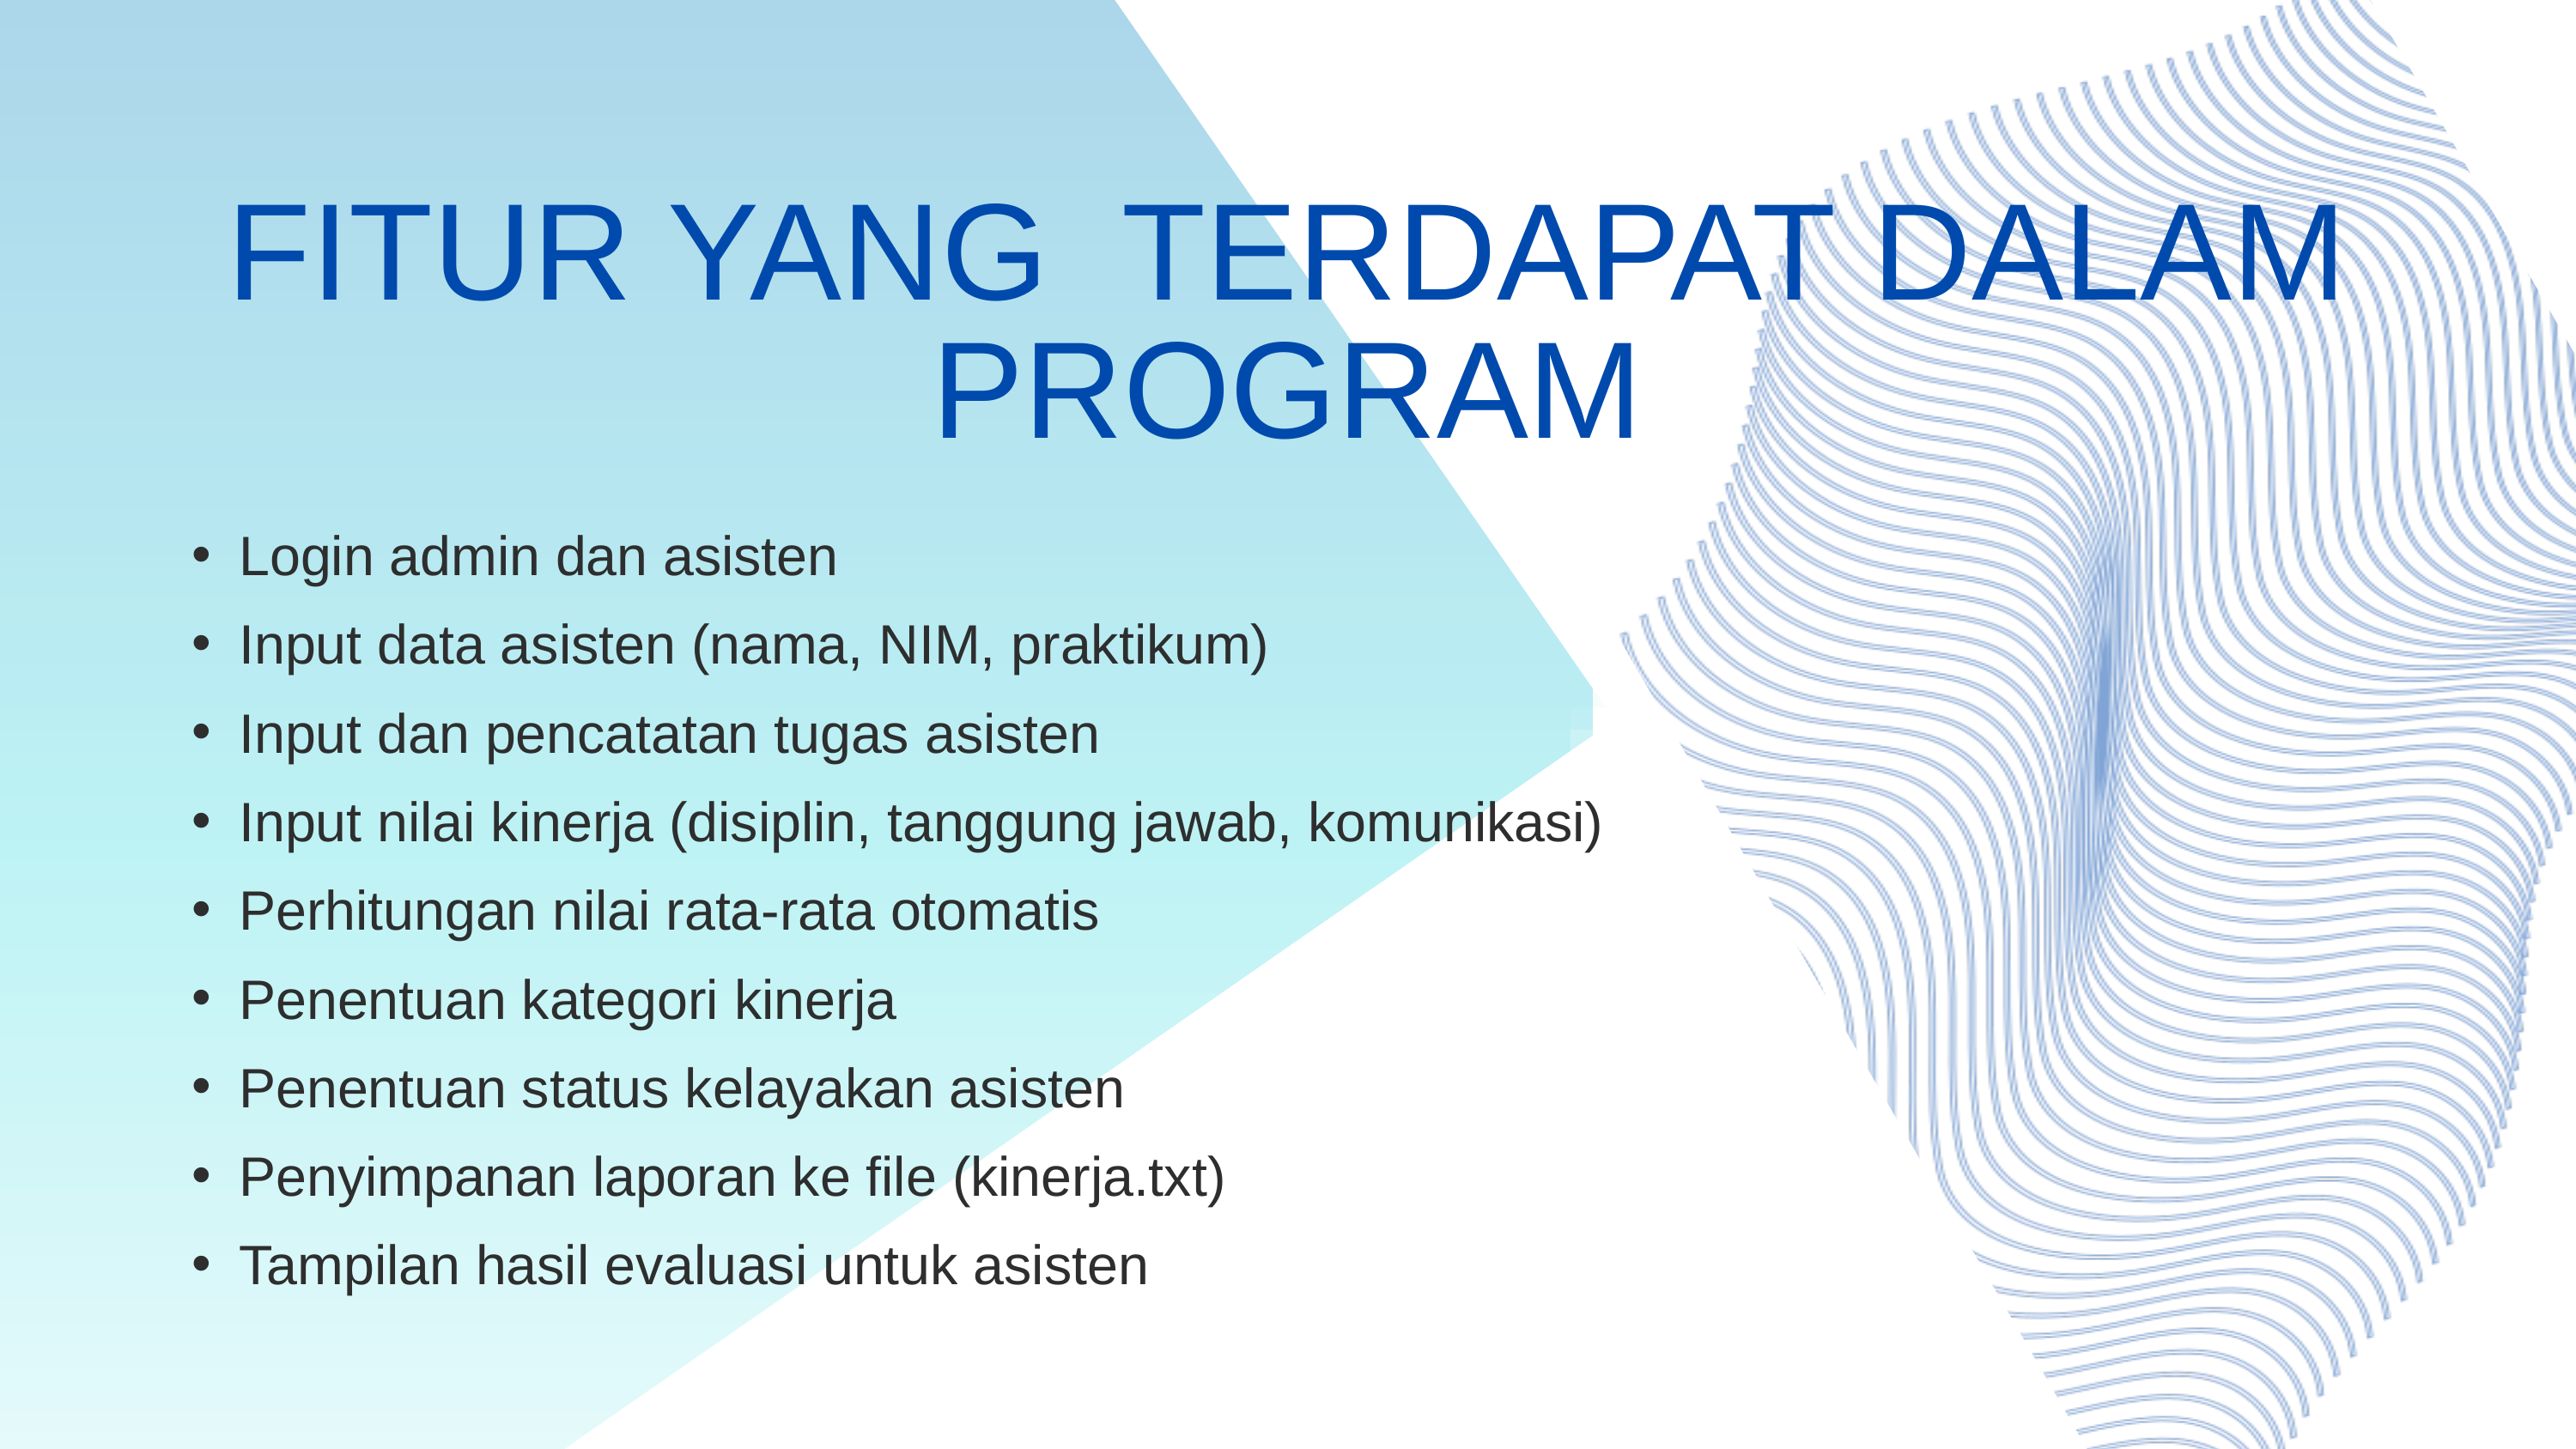

FITUR YANG  TERDAPAT DALAM PROGRAM
Login admin dan asisten
Input data asisten (nama, NIM, praktikum)
Input dan pencatatan tugas asisten
Input nilai kinerja (disiplin, tanggung jawab, komunikasi)
Perhitungan nilai rata-rata otomatis
Penentuan kategori kinerja
Penentuan status kelayakan asisten
Penyimpanan laporan ke file (kinerja.txt)
Tampilan hasil evaluasi untuk asisten